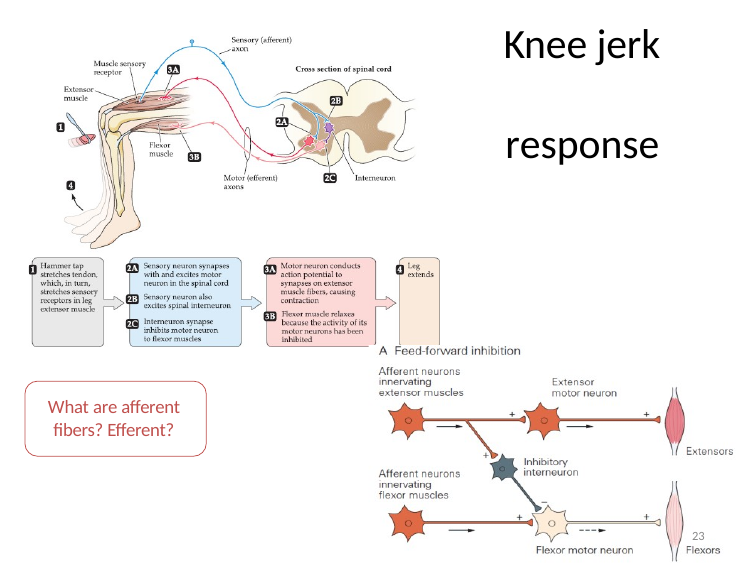

# Knee jerk  response

What are afferent  fibers? Efferent?
23